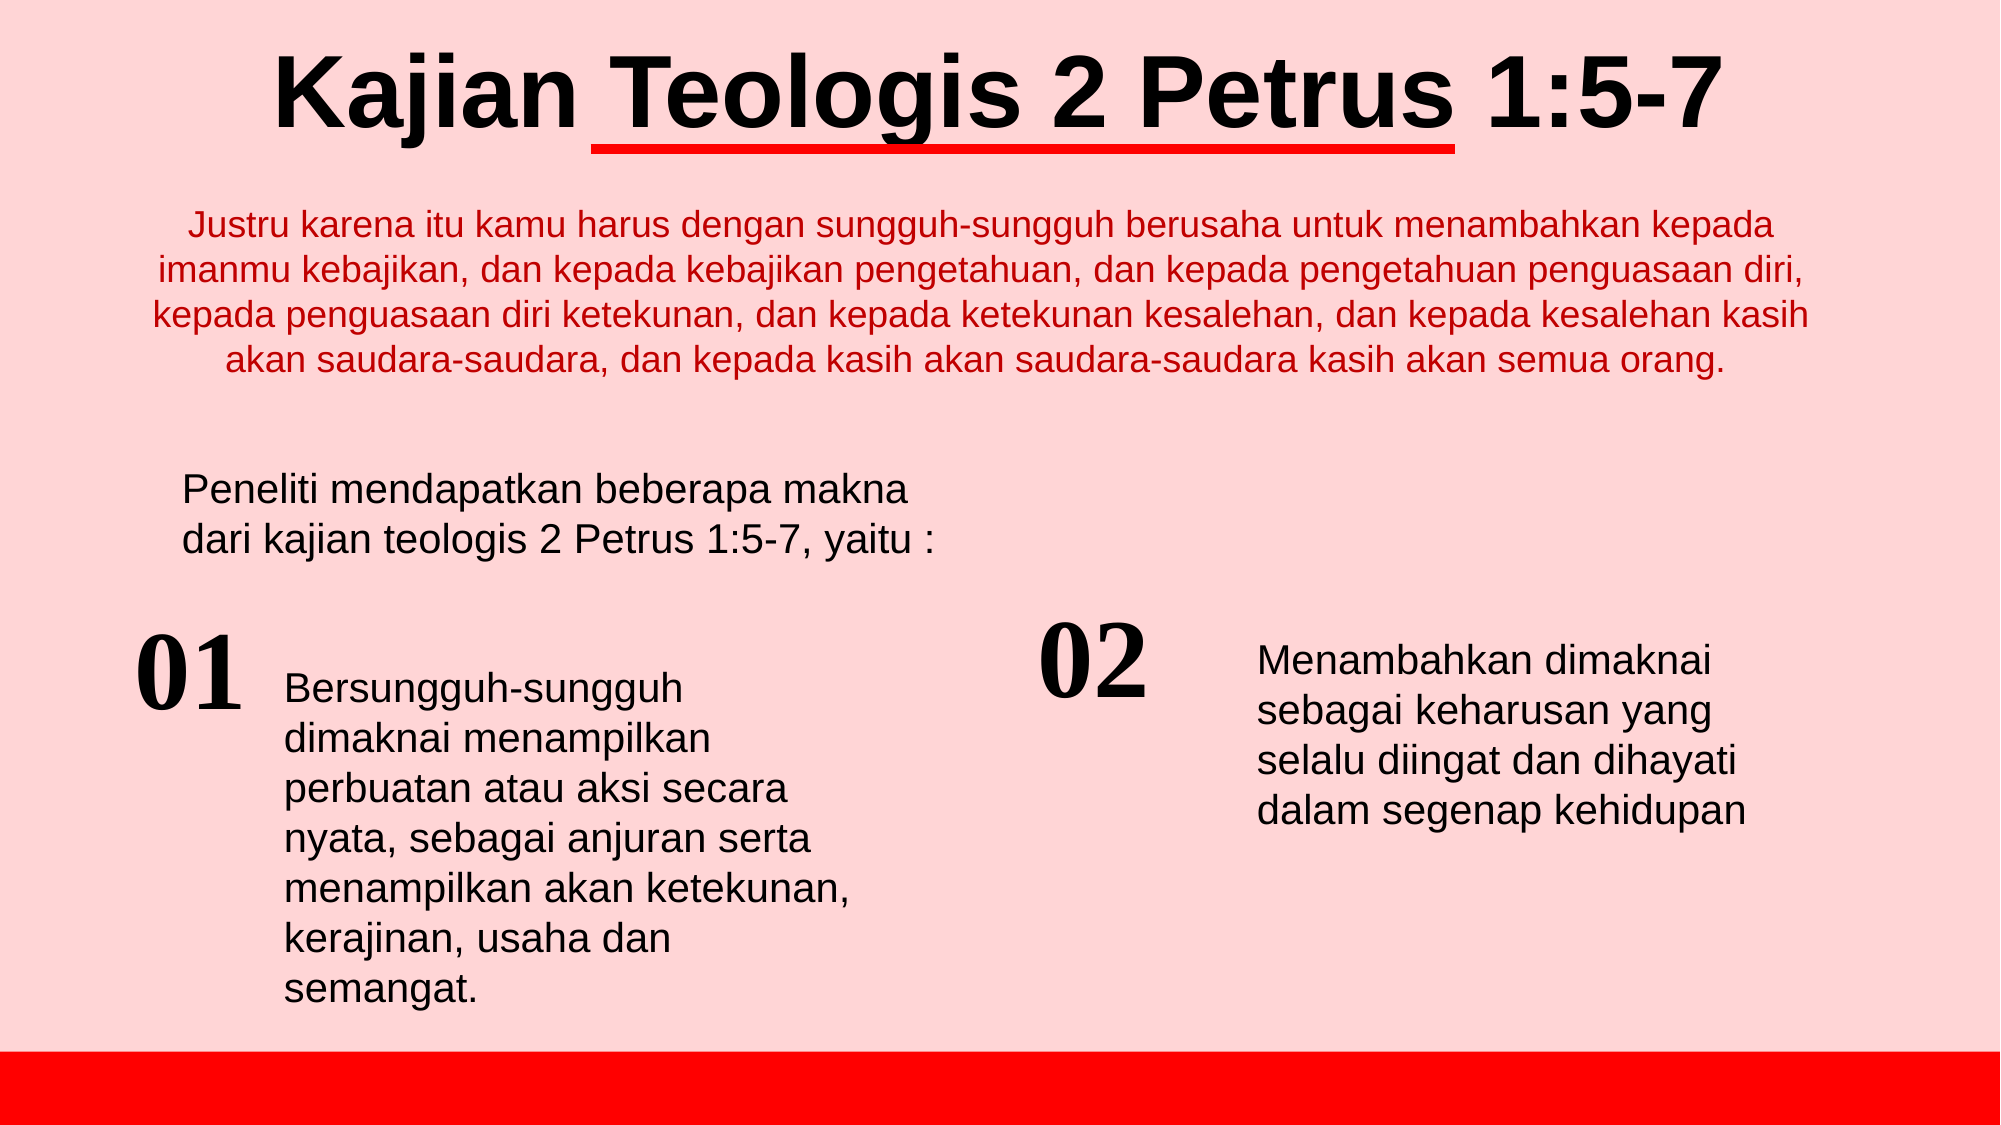

Kajian Teologis 2 Petrus 1:5-7
Justru karena itu kamu harus dengan sungguh-sungguh berusaha untuk menambahkan kepada imanmu kebajikan, dan kepada kebajikan pengetahuan, dan kepada pengetahuan penguasaan diri, kepada penguasaan diri ketekunan, dan kepada ketekunan kesalehan, dan kepada kesalehan kasih akan saudara-saudara, dan kepada kasih akan saudara-saudara kasih akan semua orang.
Peneliti mendapatkan beberapa makna dari kajian teologis 2 Petrus 1:5-7, yaitu :
02
01
Menambahkan dimaknai sebagai keharusan yang selalu diingat dan dihayati dalam segenap kehidupan
Bersungguh-sungguh dimaknai menampilkan perbuatan atau aksi secara nyata, sebagai anjuran serta menampilkan akan ketekunan, kerajinan, usaha dan semangat.